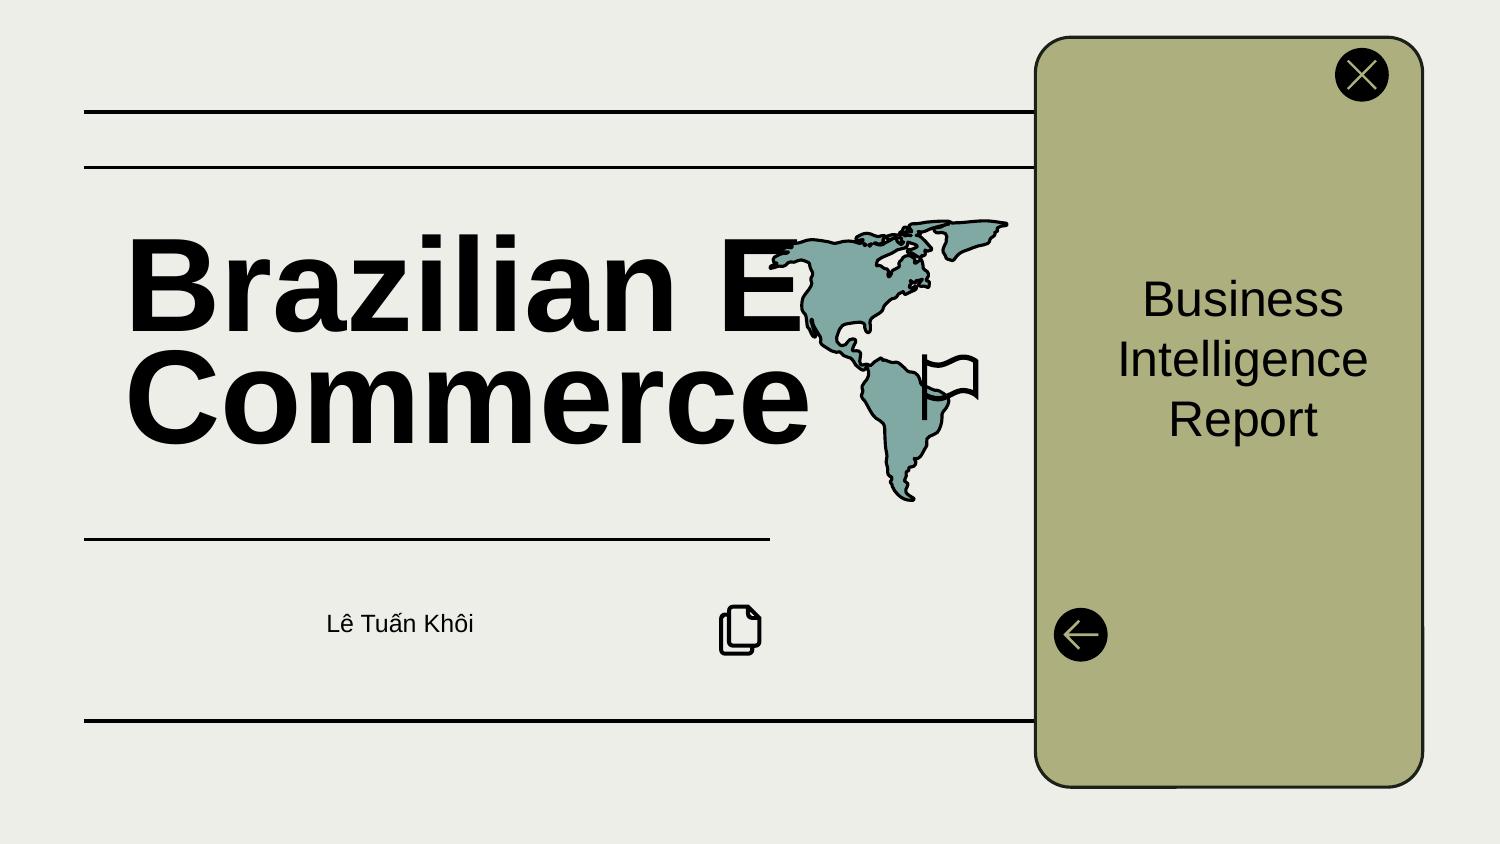

Business
Intelligence
Report

# Brazilian E-Commerce

Lê Tuấn Khôi